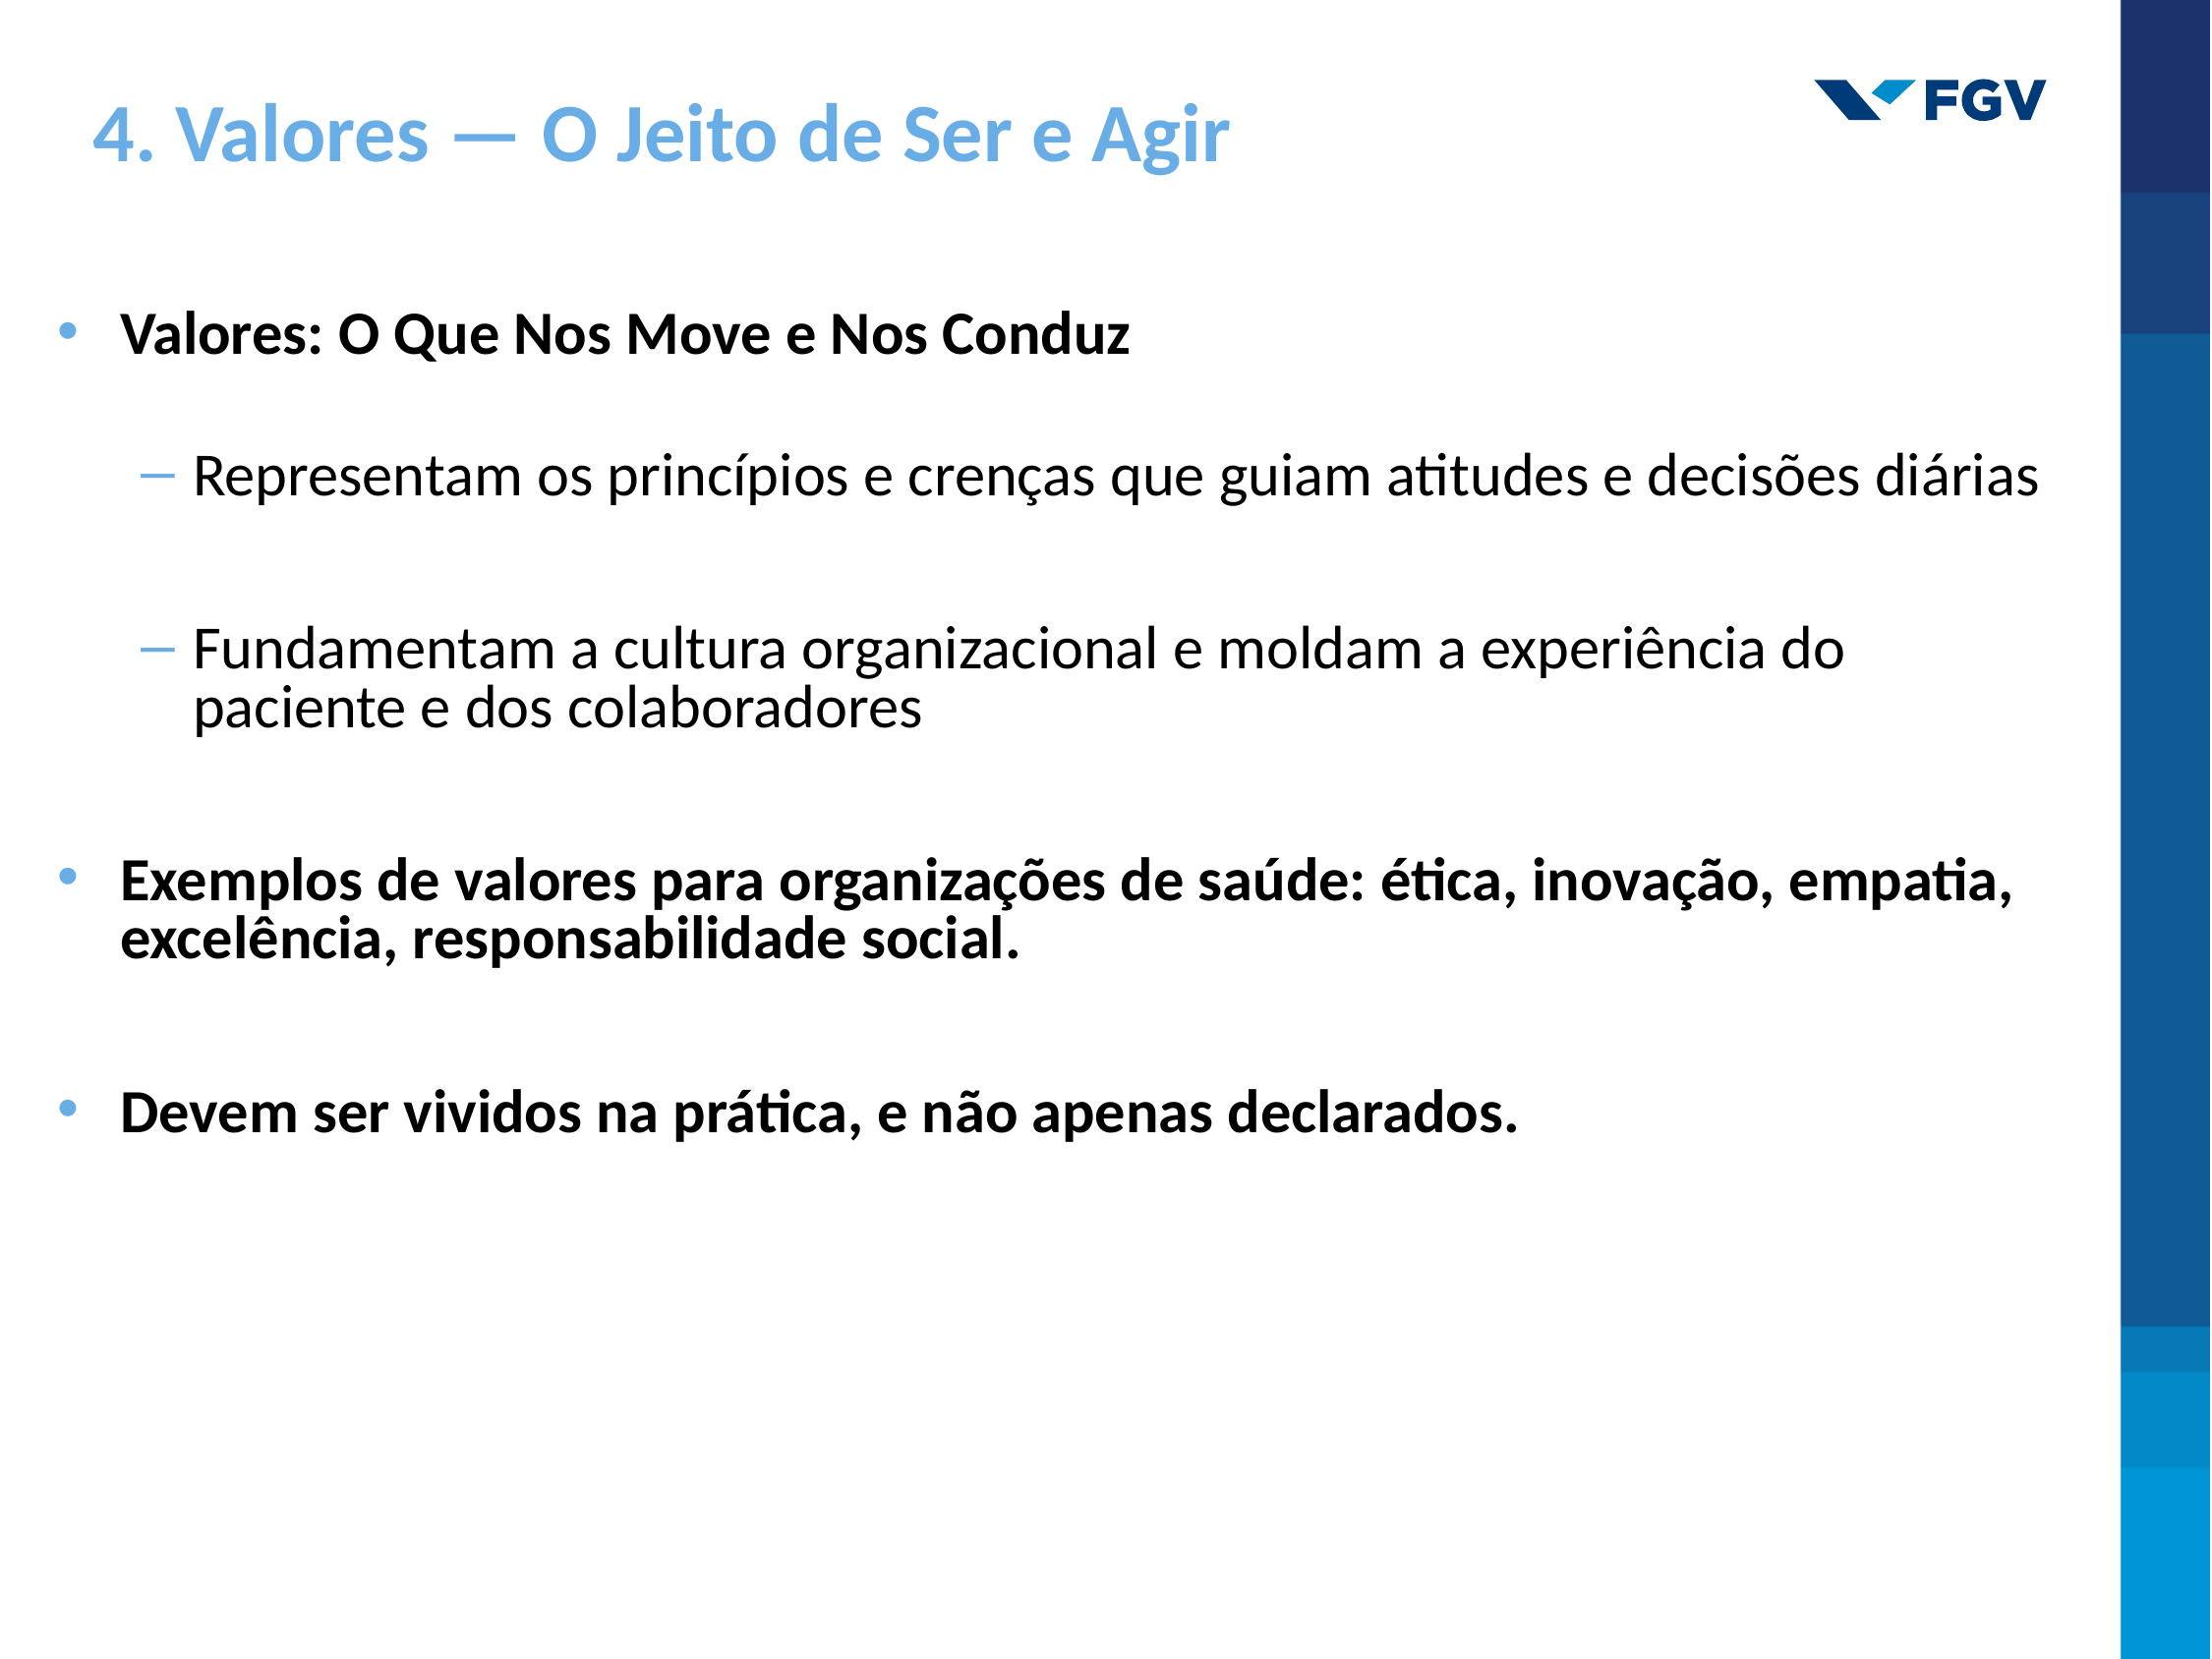

# 4. Valores — O Jeito de Ser e Agir
Valores: O Que Nos Move e Nos Conduz

Representam os princípios e crenças que guiam atitudes e decisões diárias

Fundamentam a cultura organizacional e moldam a experiência do paciente e dos colaboradores

Exemplos de valores para organizações de saúde: ética, inovação, empatia, excelência, responsabilidade social.

Devem ser vividos na prática, e não apenas declarados.